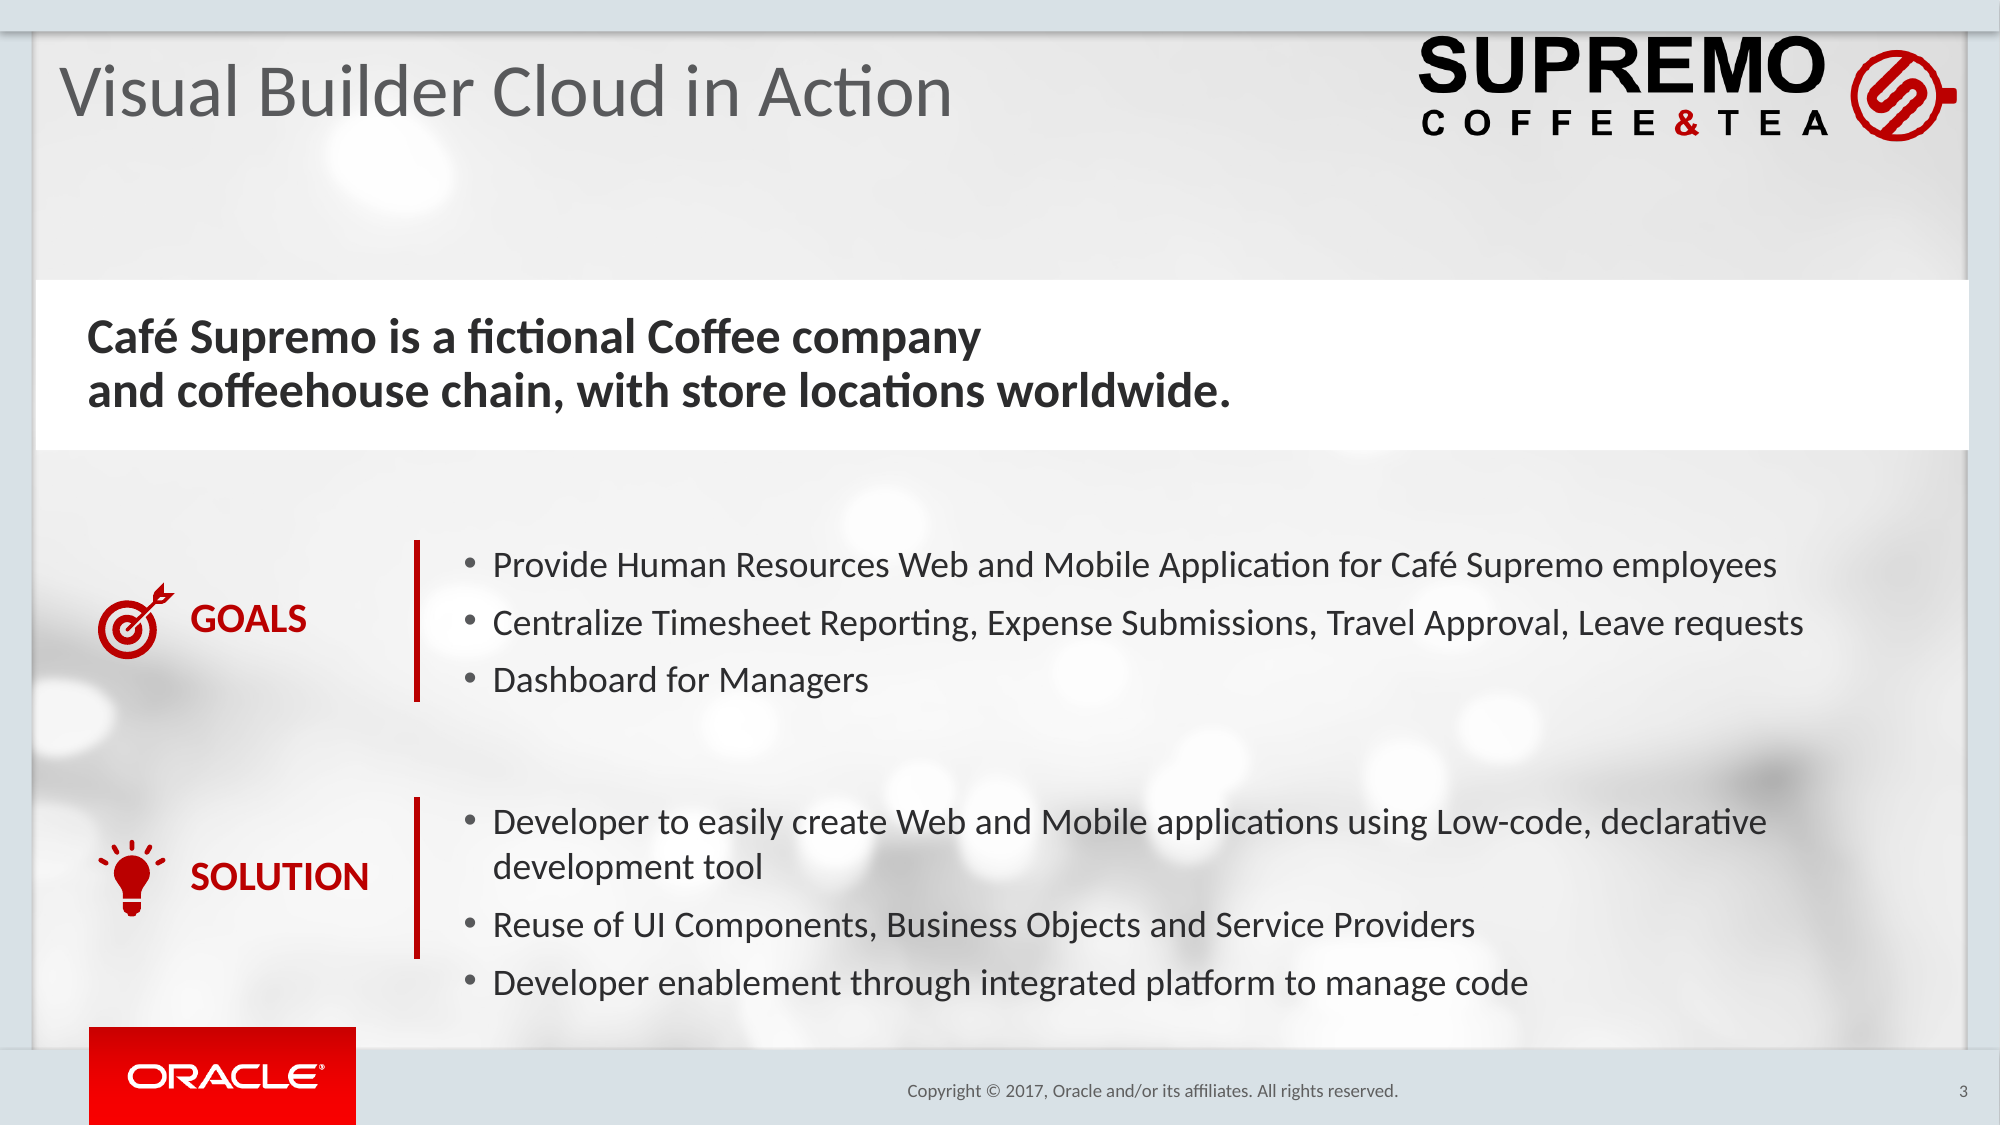

# Visual Builder Cloud in Action

Café Supremo is a fictional Coffee company
and coffeehouse chain, with store locations worldwide.
Provide Human Resources Web and Mobile Application for Café Supremo employees
Centralize Timesheet Reporting, Expense Submissions, Travel Approval, Leave requests
Dashboard for Managers

GOALS
Developer to easily create Web and Mobile applications using Low-code, declarative development tool
Reuse of UI Components, Business Objects and Service Providers
Developer enablement through integrated platform to manage code

SOLUTION
3